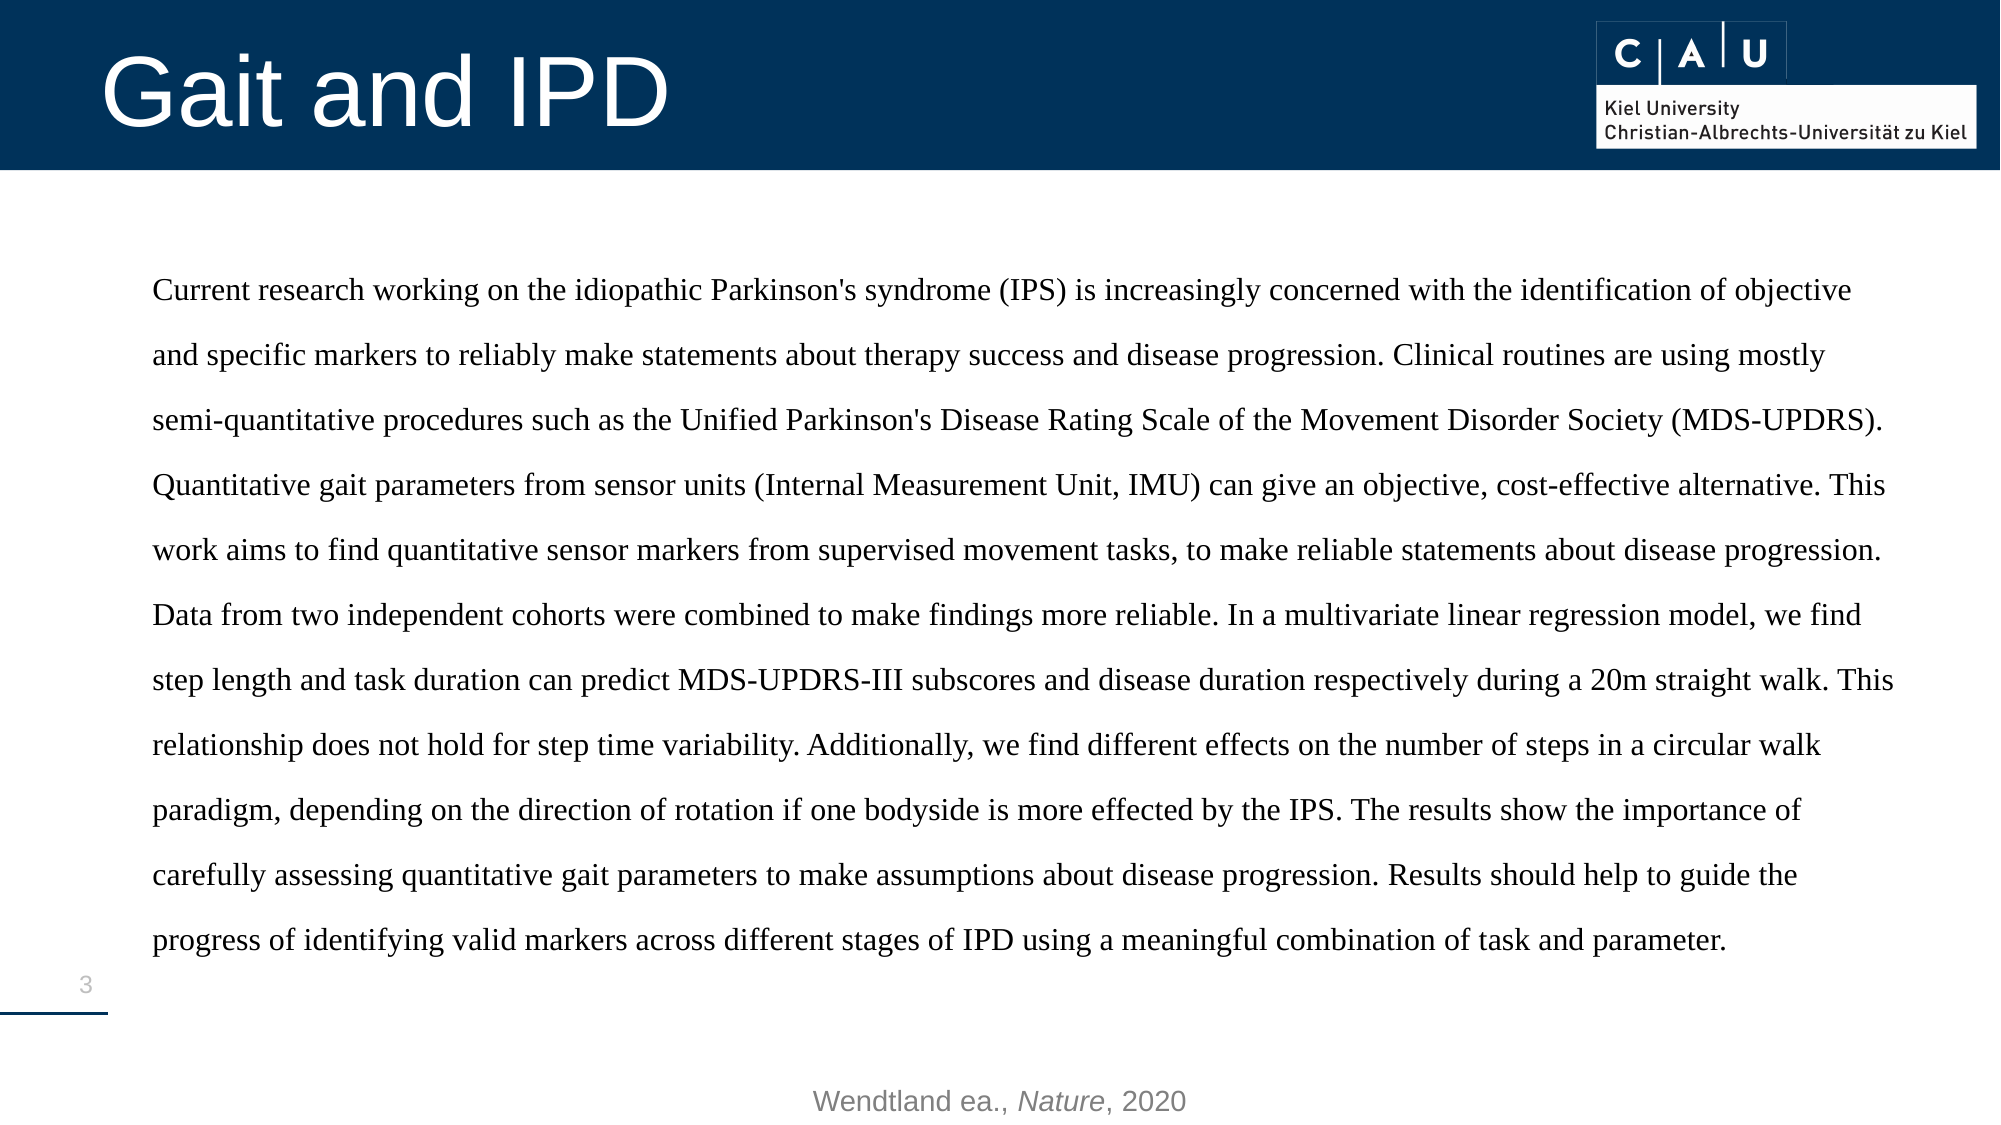

# Gait and IPD

Current research working on the idiopathic Parkinson's syndrome (IPS) is increasingly concerned with the identification of objective and specific markers to reliably make statements about therapy success and disease progression. Clinical routines are using mostly semi-quantitative procedures such as the Unified Parkinson's Disease Rating Scale of the Movement Disorder Society (MDS-UPDRS). Quantitative gait parameters from sensor units (Internal Measurement Unit, IMU) can give an objective, cost-effective alternative. This work aims to find quantitative sensor markers from supervised movement tasks, to make reliable statements about disease progression. Data from two independent cohorts were combined to make findings more reliable. In a multivariate linear regression model, we find step length and task duration can predict MDS-UPDRS-III subscores and disease duration respectively during a 20m straight walk. This relationship does not hold for step time variability. Additionally, we find different effects on the number of steps in a circular walk paradigm, depending on the direction of rotation if one bodyside is more effected by the IPS. The results show the importance of carefully assessing quantitative gait parameters to make assumptions about disease progression. Results should help to guide the progress of identifying valid markers across different stages of IPD using a meaningful combination of task and parameter.
3
Wendtland ea., Nature, 2020